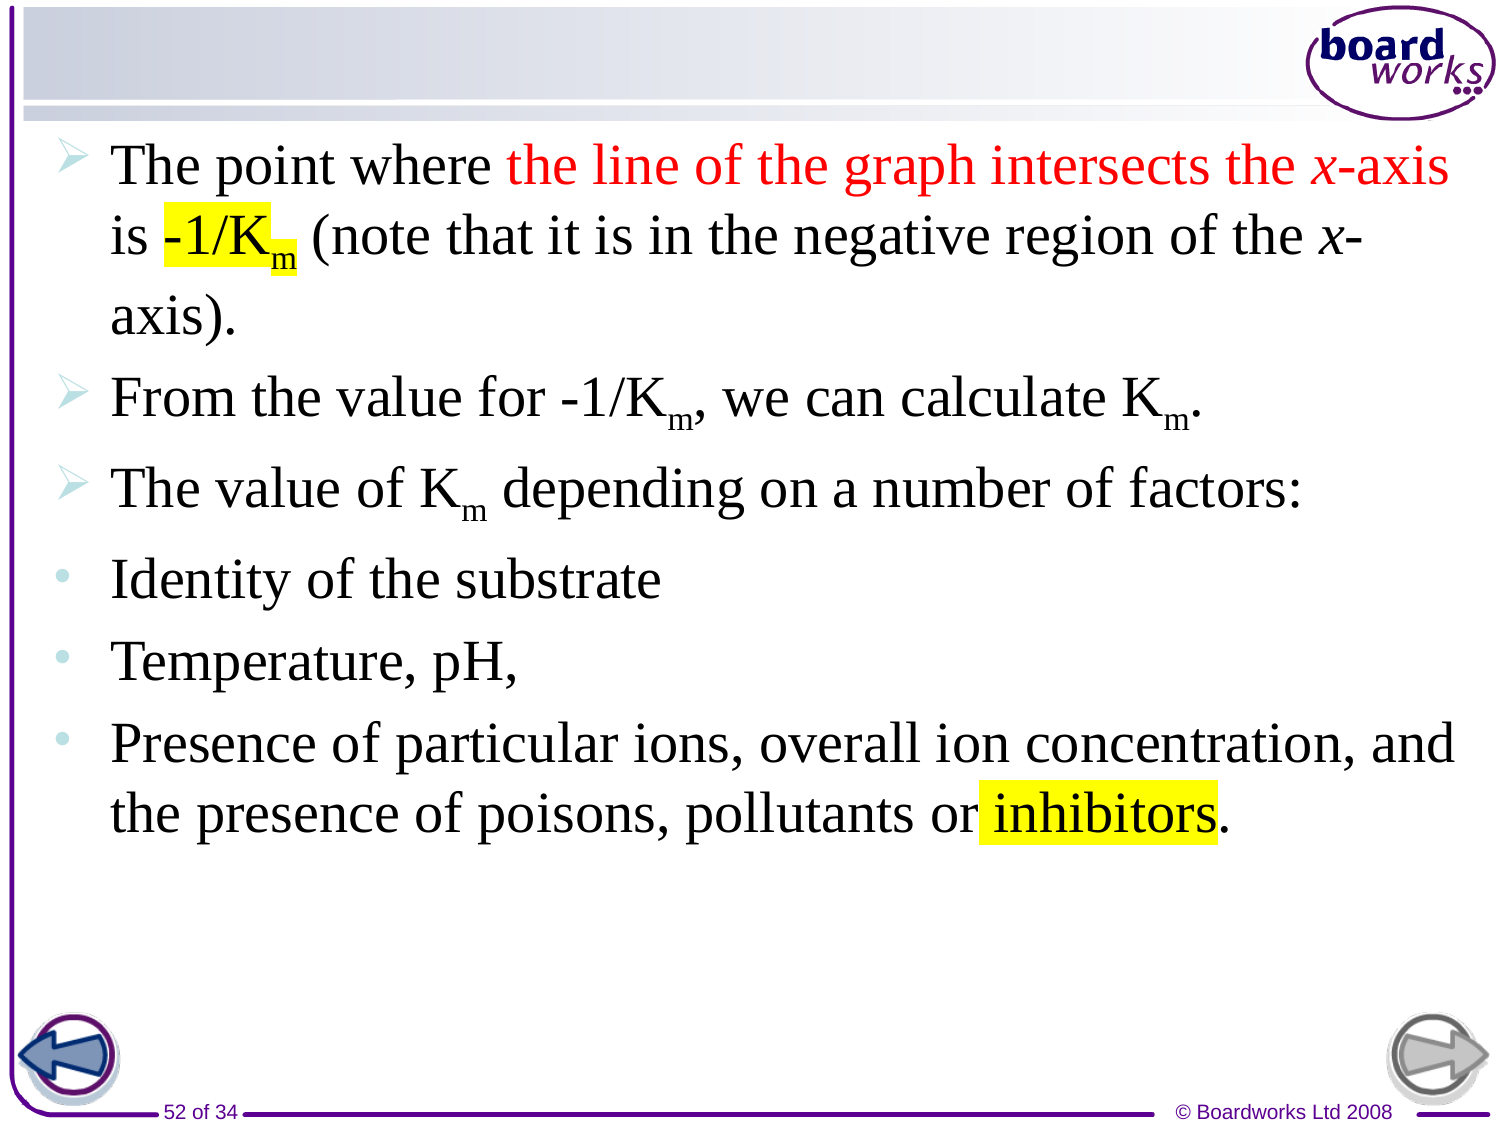

The point where the line of the graph intersects the x-axis is -1/Km (note that it is in the negative region of the x-axis).
From the value for -1/Km, we can calculate Km.
The value of Km depending on a number of factors:
Identity of the substrate
Temperature, pH,
Presence of particular ions, overall ion concentration, and the presence of poisons, pollutants or inhibitors.